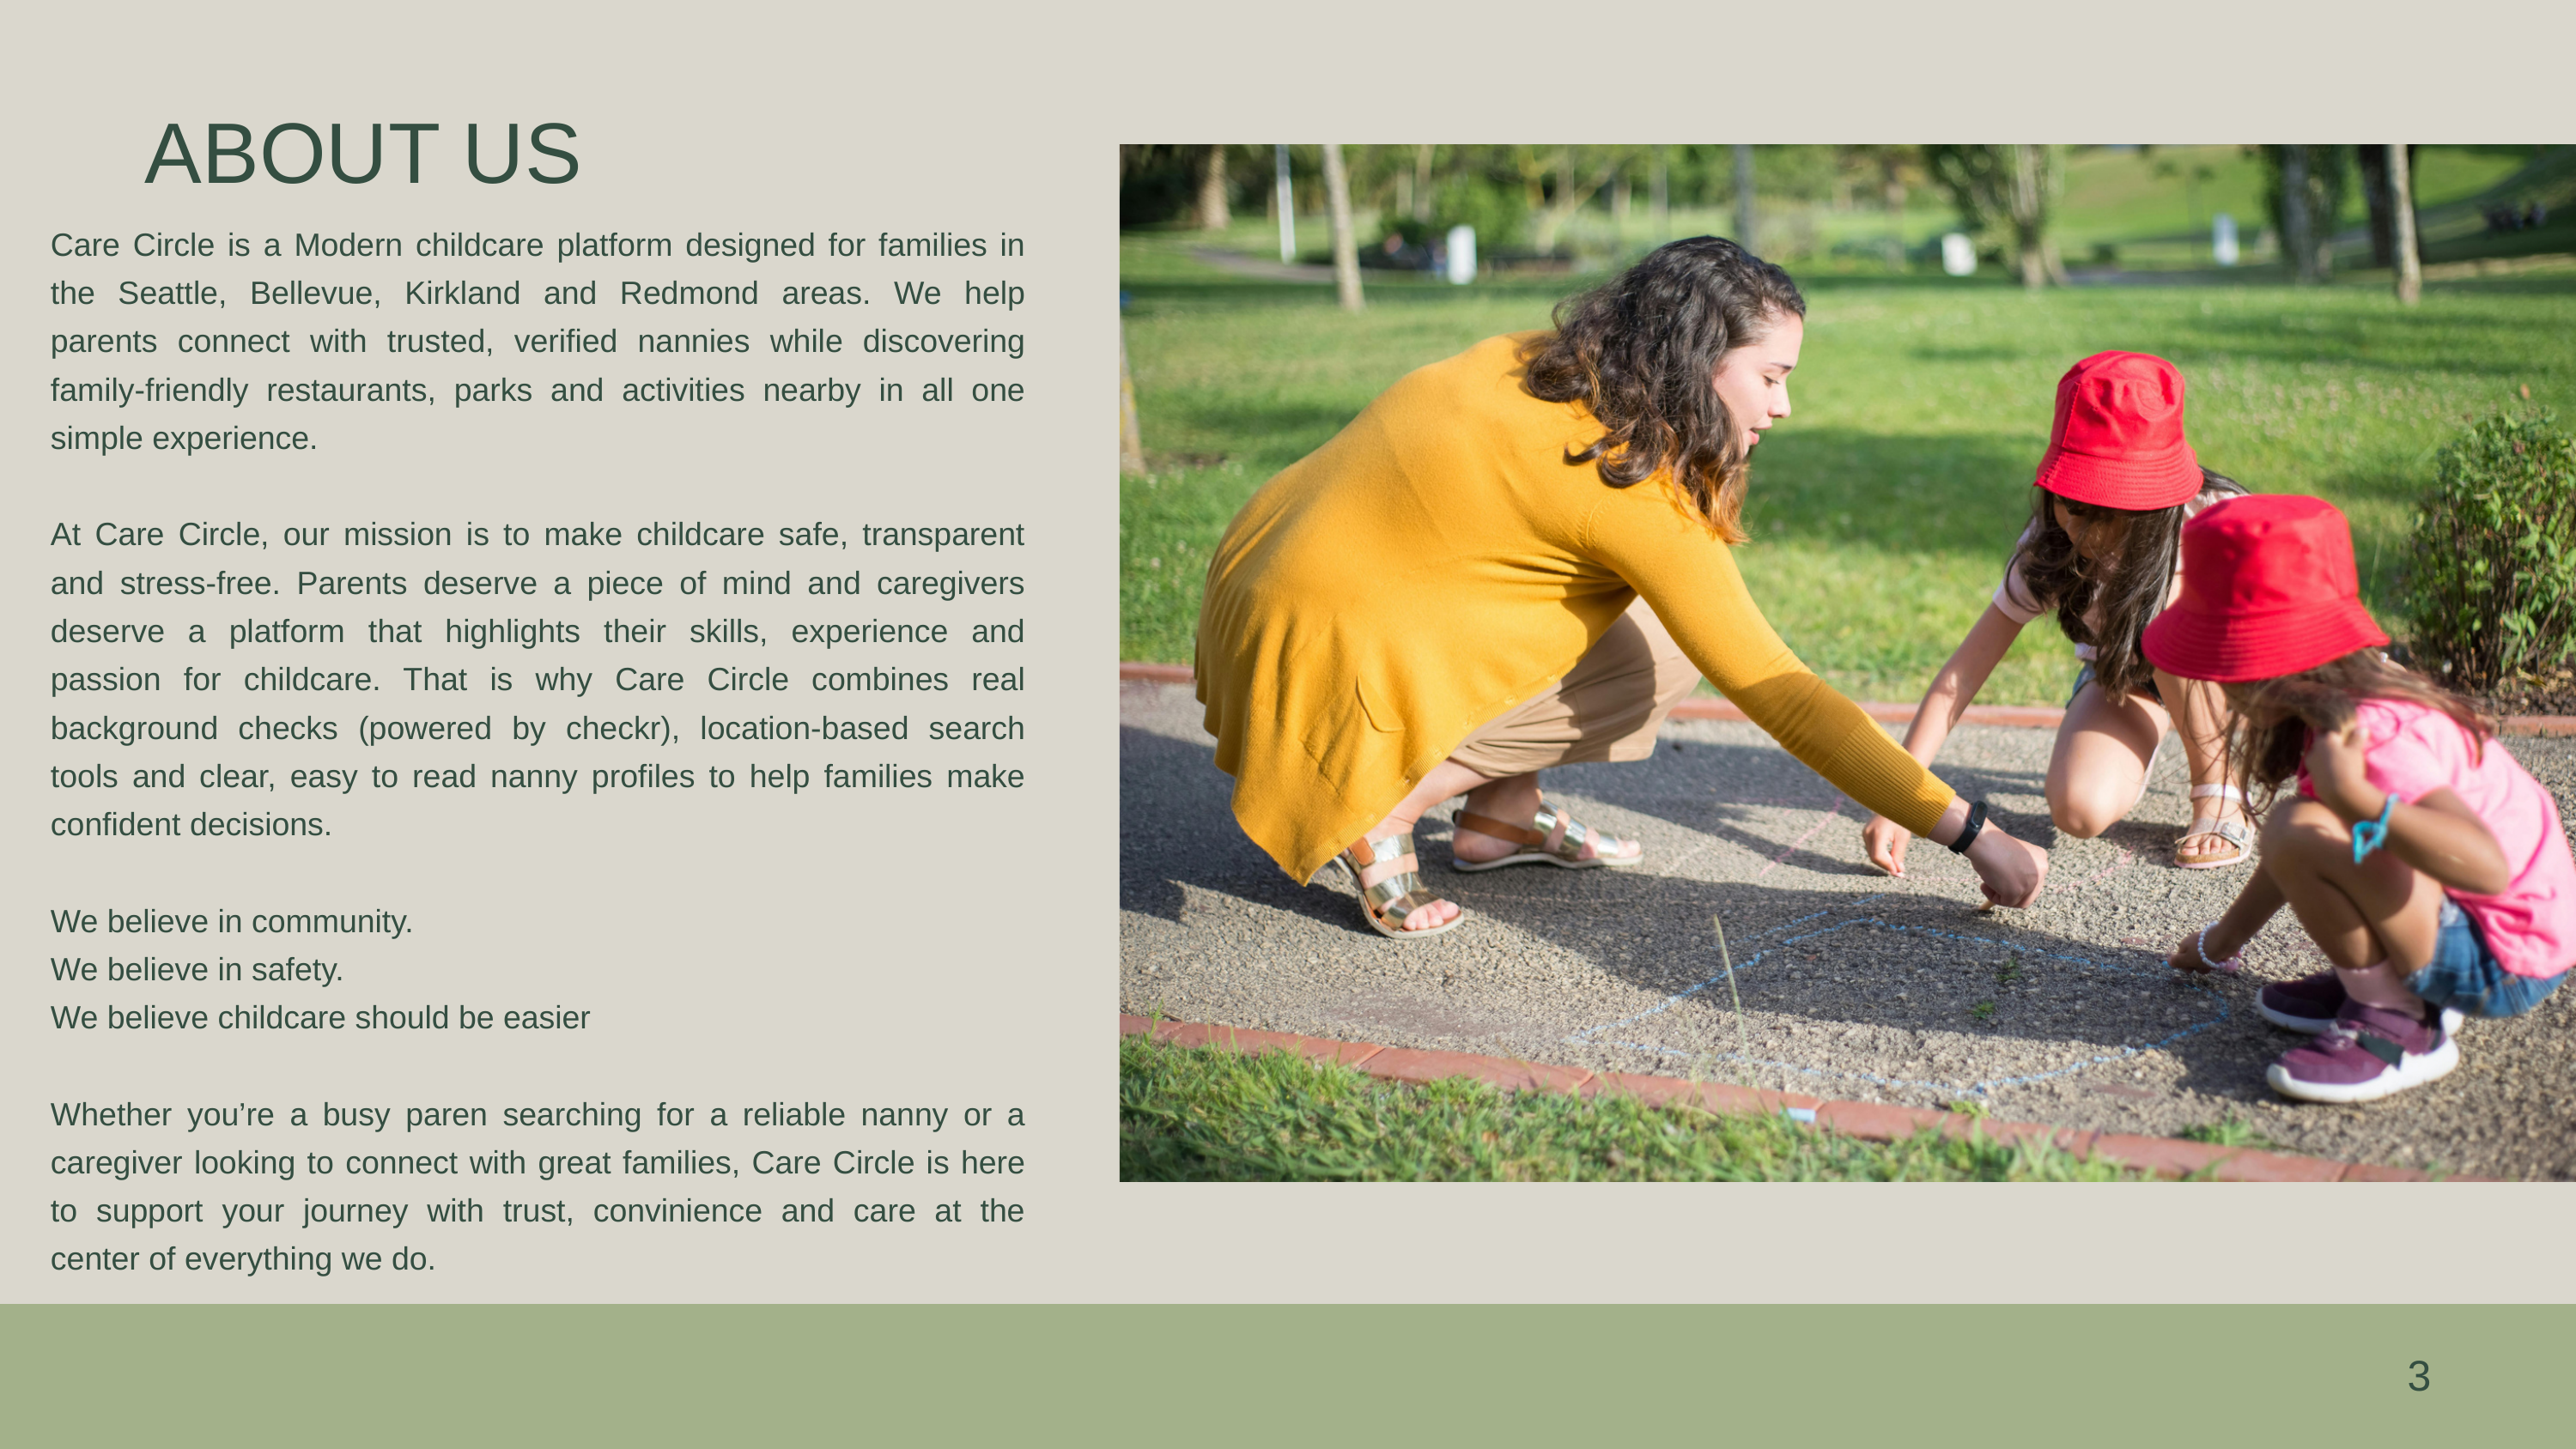

ABOUT US

Care Circle is a Modern childcare platform designed for families in the Seattle, Bellevue, Kirkland and Redmond areas. We help parents connect with trusted, verified nannies while discovering family-friendly restaurants, parks and activities nearby in all one simple experience.

At Care Circle, our mission is to make childcare safe, transparent and stress-free. Parents deserve a piece of mind and caregivers deserve a platform that highlights their skills, experience and passion for childcare. That is why Care Circle combines real background checks (powered by checkr), location-based search tools and clear, easy to read nanny profiles to help families make confident decisions.

We believe in community.
We believe in safety.
We believe childcare should be easier

Whether you’re a busy paren searching for a reliable nanny or a caregiver looking to connect with great families, Care Circle is here to support your journey with trust, convinience and care at the center of everything we do.

3